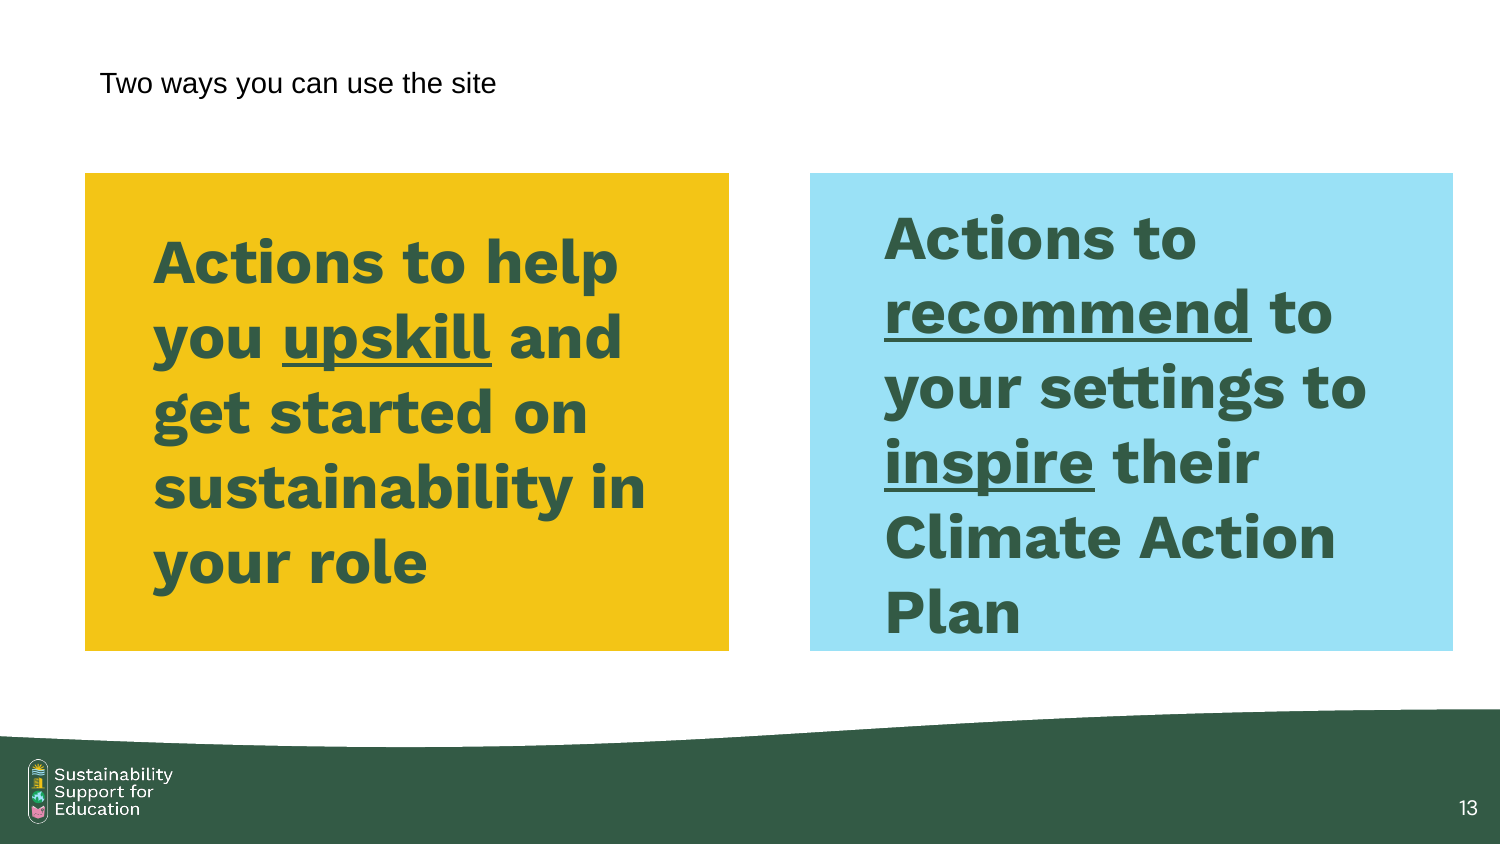

Two ways you can use the site

Actions to recommend to your settings to inspire their Climate Action Plan
# Actions to help you upskill and get started on sustainability in your role